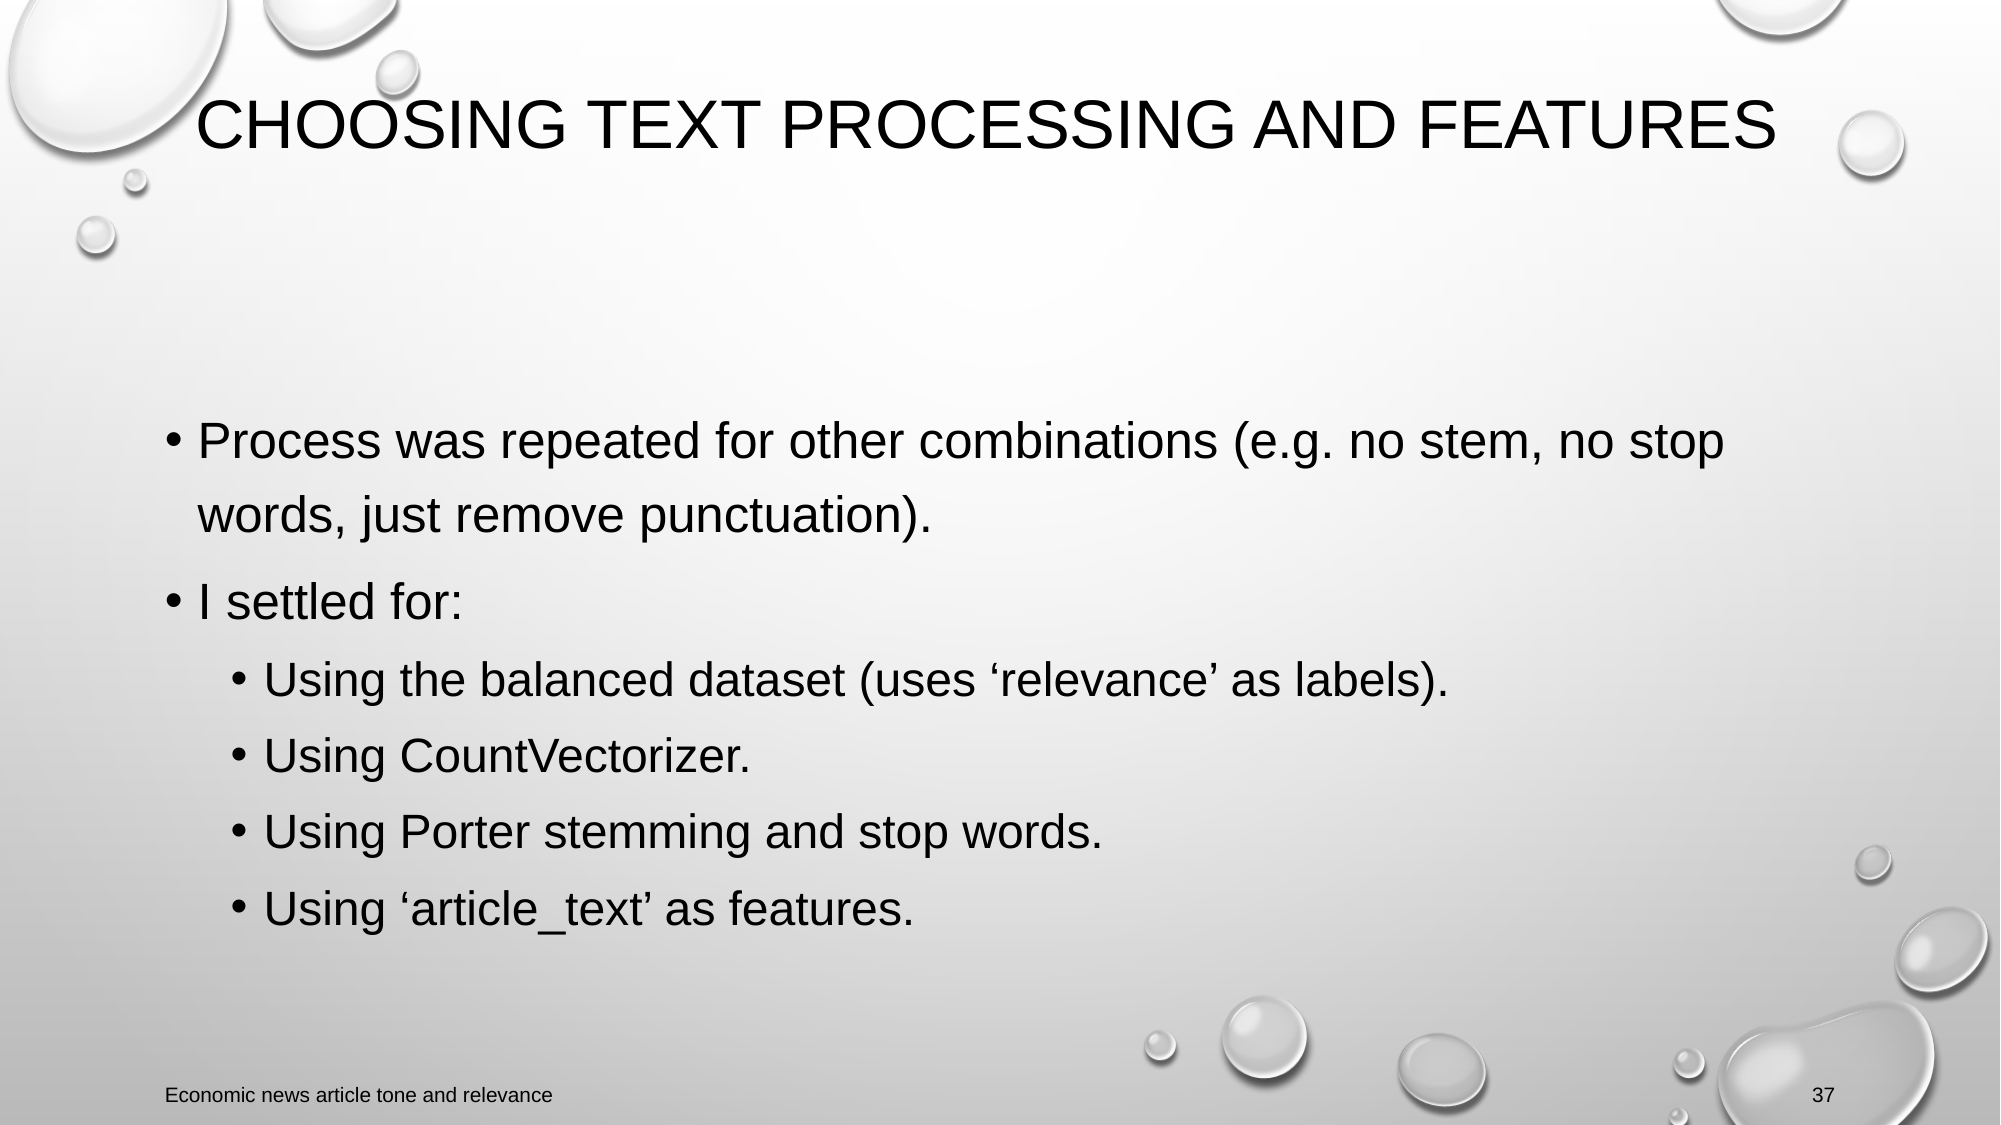

# CHOOSING TEXT PROCESSING and features
Process was repeated for other combinations (e.g. no stem, no stop words, just remove punctuation).
I settled for:
Using the balanced dataset (uses ‘relevance’ as labels).
Using CountVectorizer.
Using Porter stemming and stop words.
Using ‘article_text’ as features.

Economic news article tone and relevance
37